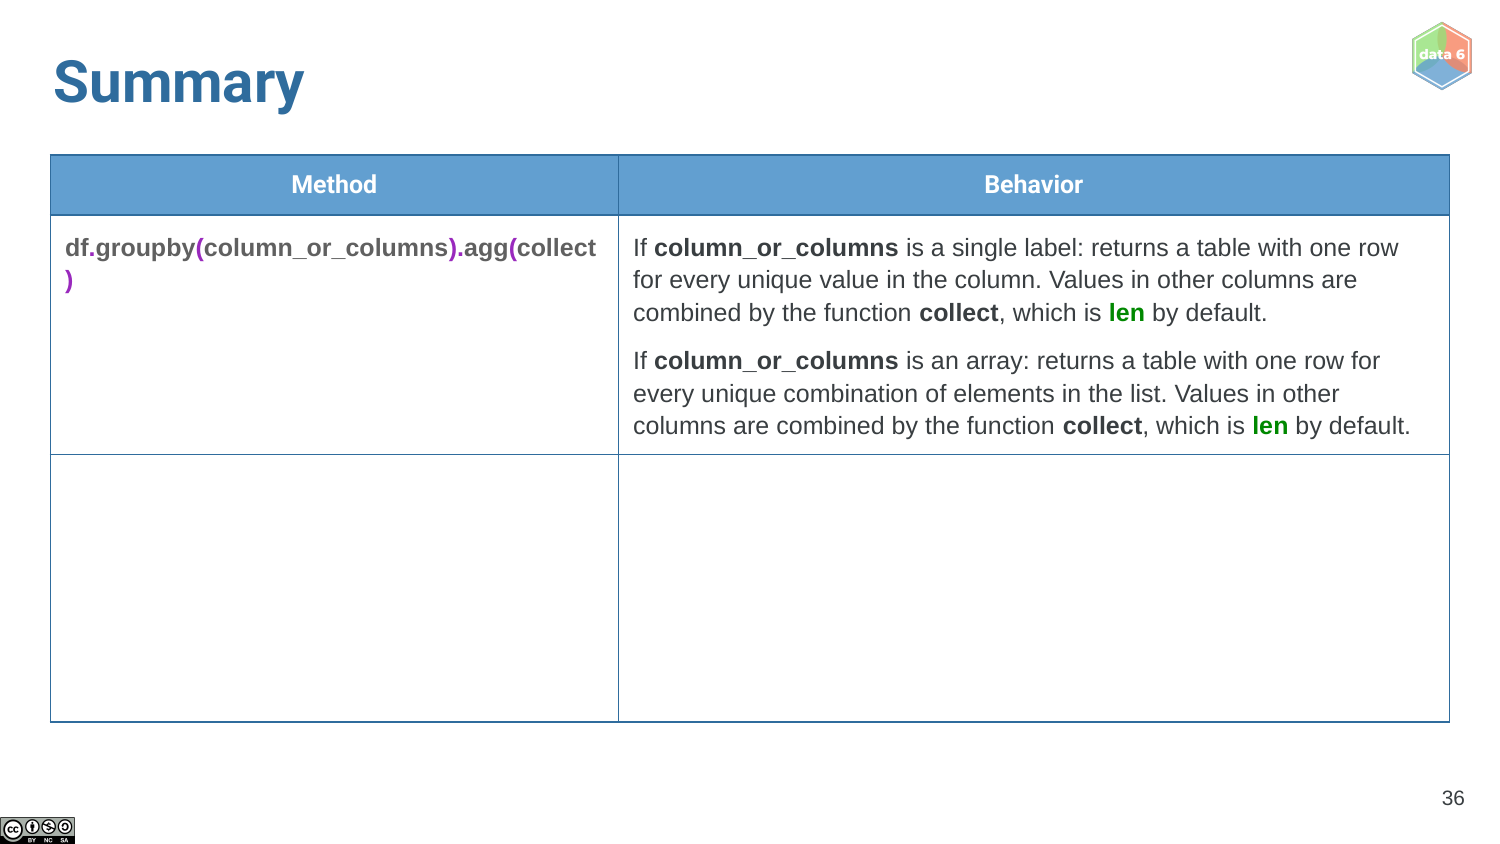

# Summary
| Method | Behavior |
| --- | --- |
| df.groupby(column\_or\_columns).agg(collect) | If column\_or\_columns is a single label: returns a table with one row for every unique value in the column. Values in other columns are combined by the function collect, which is len by default. If column\_or\_columns is an array: returns a table with one row for every unique combination of elements in the list. Values in other columns are combined by the function collect, which is len by default. |
|  |  |
36